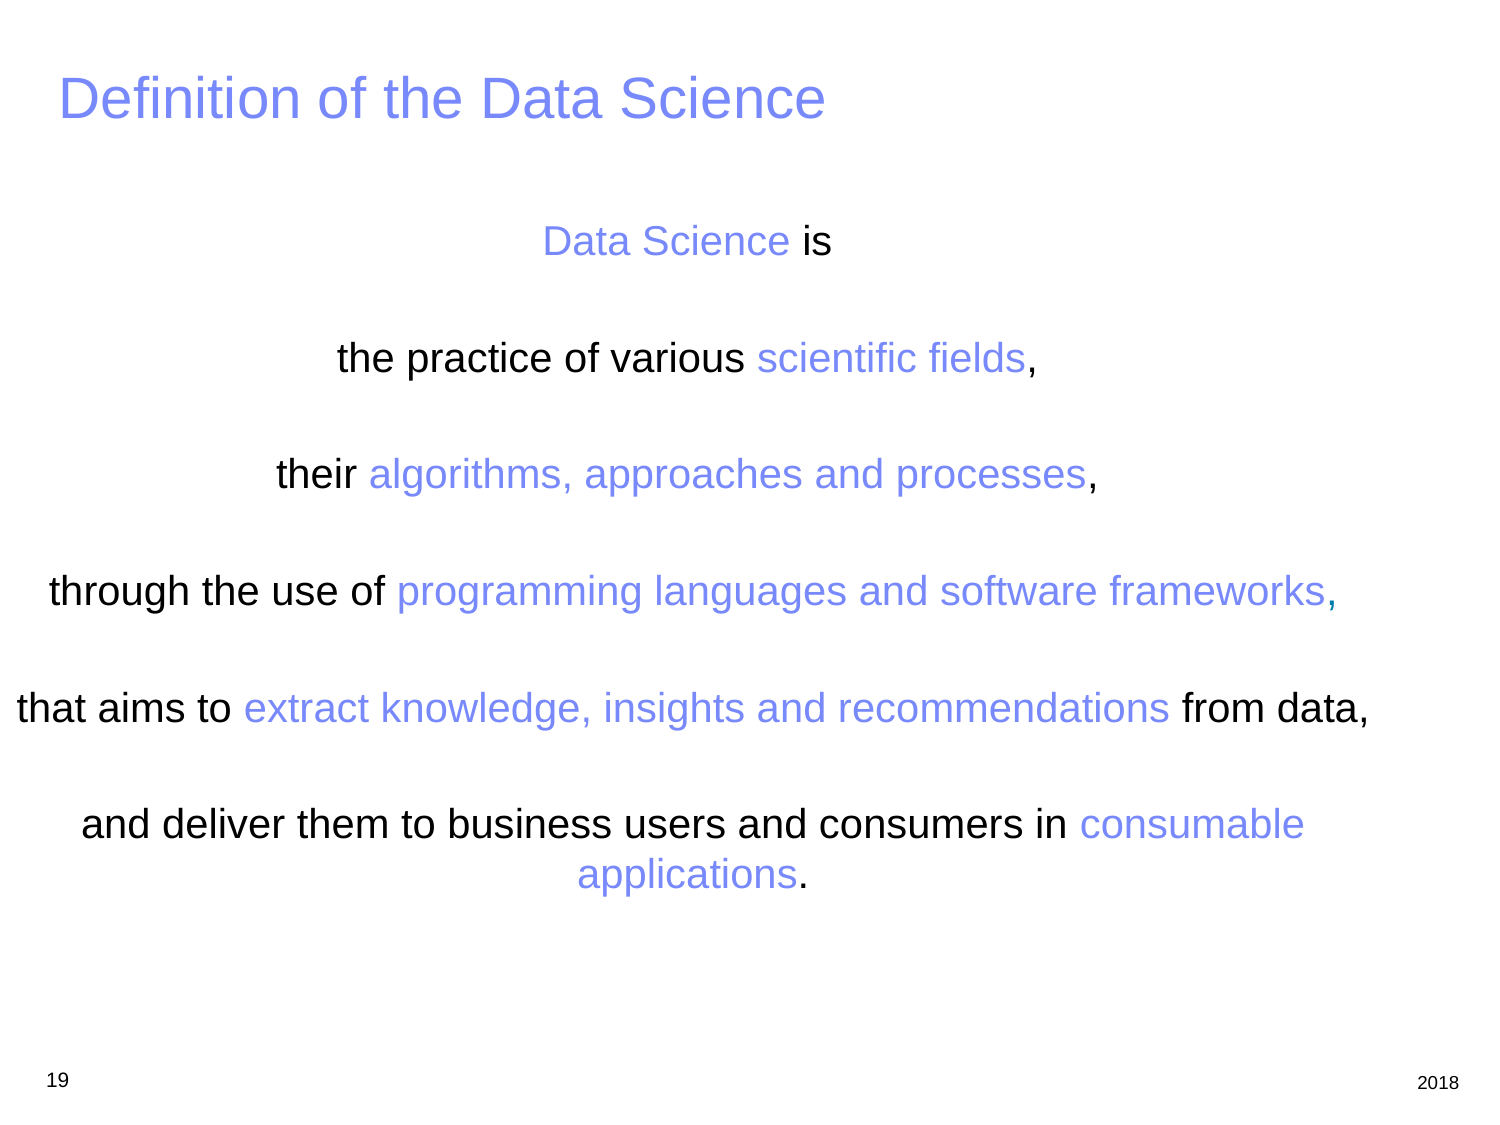

# Definition of the Data Science
Data Science is

the practice of various scientific fields,

their algorithms, approaches and processes,

through the use of programming languages and software frameworks,

that aims to extract knowledge, insights and recommendations from data,

and deliver them to business users and consumers in consumable applications.